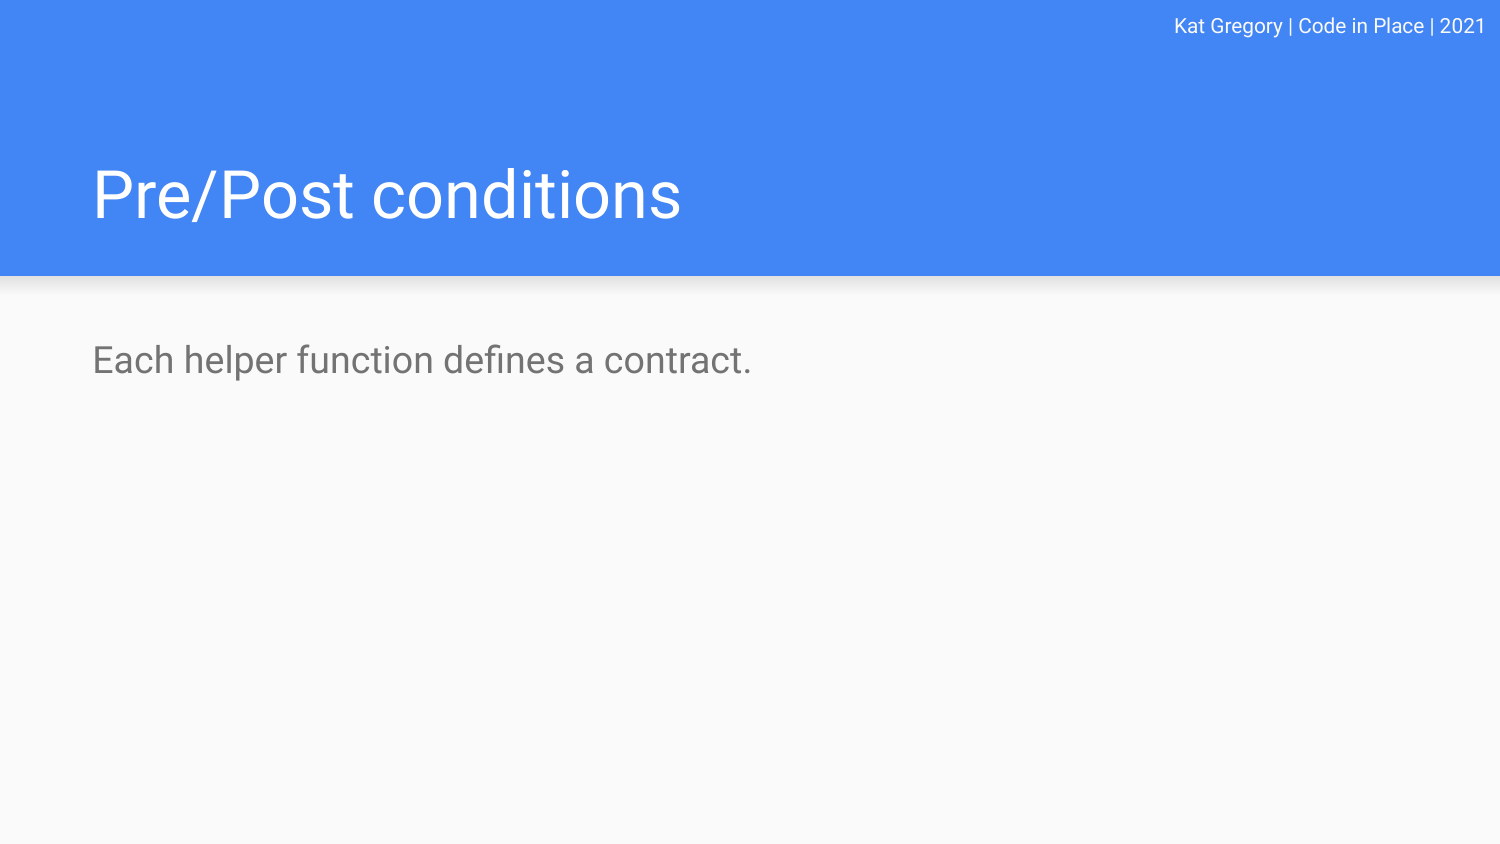

Kat Gregory | Code in Place | 2021
# Pre/Post conditions
Each helper function defines a contract.